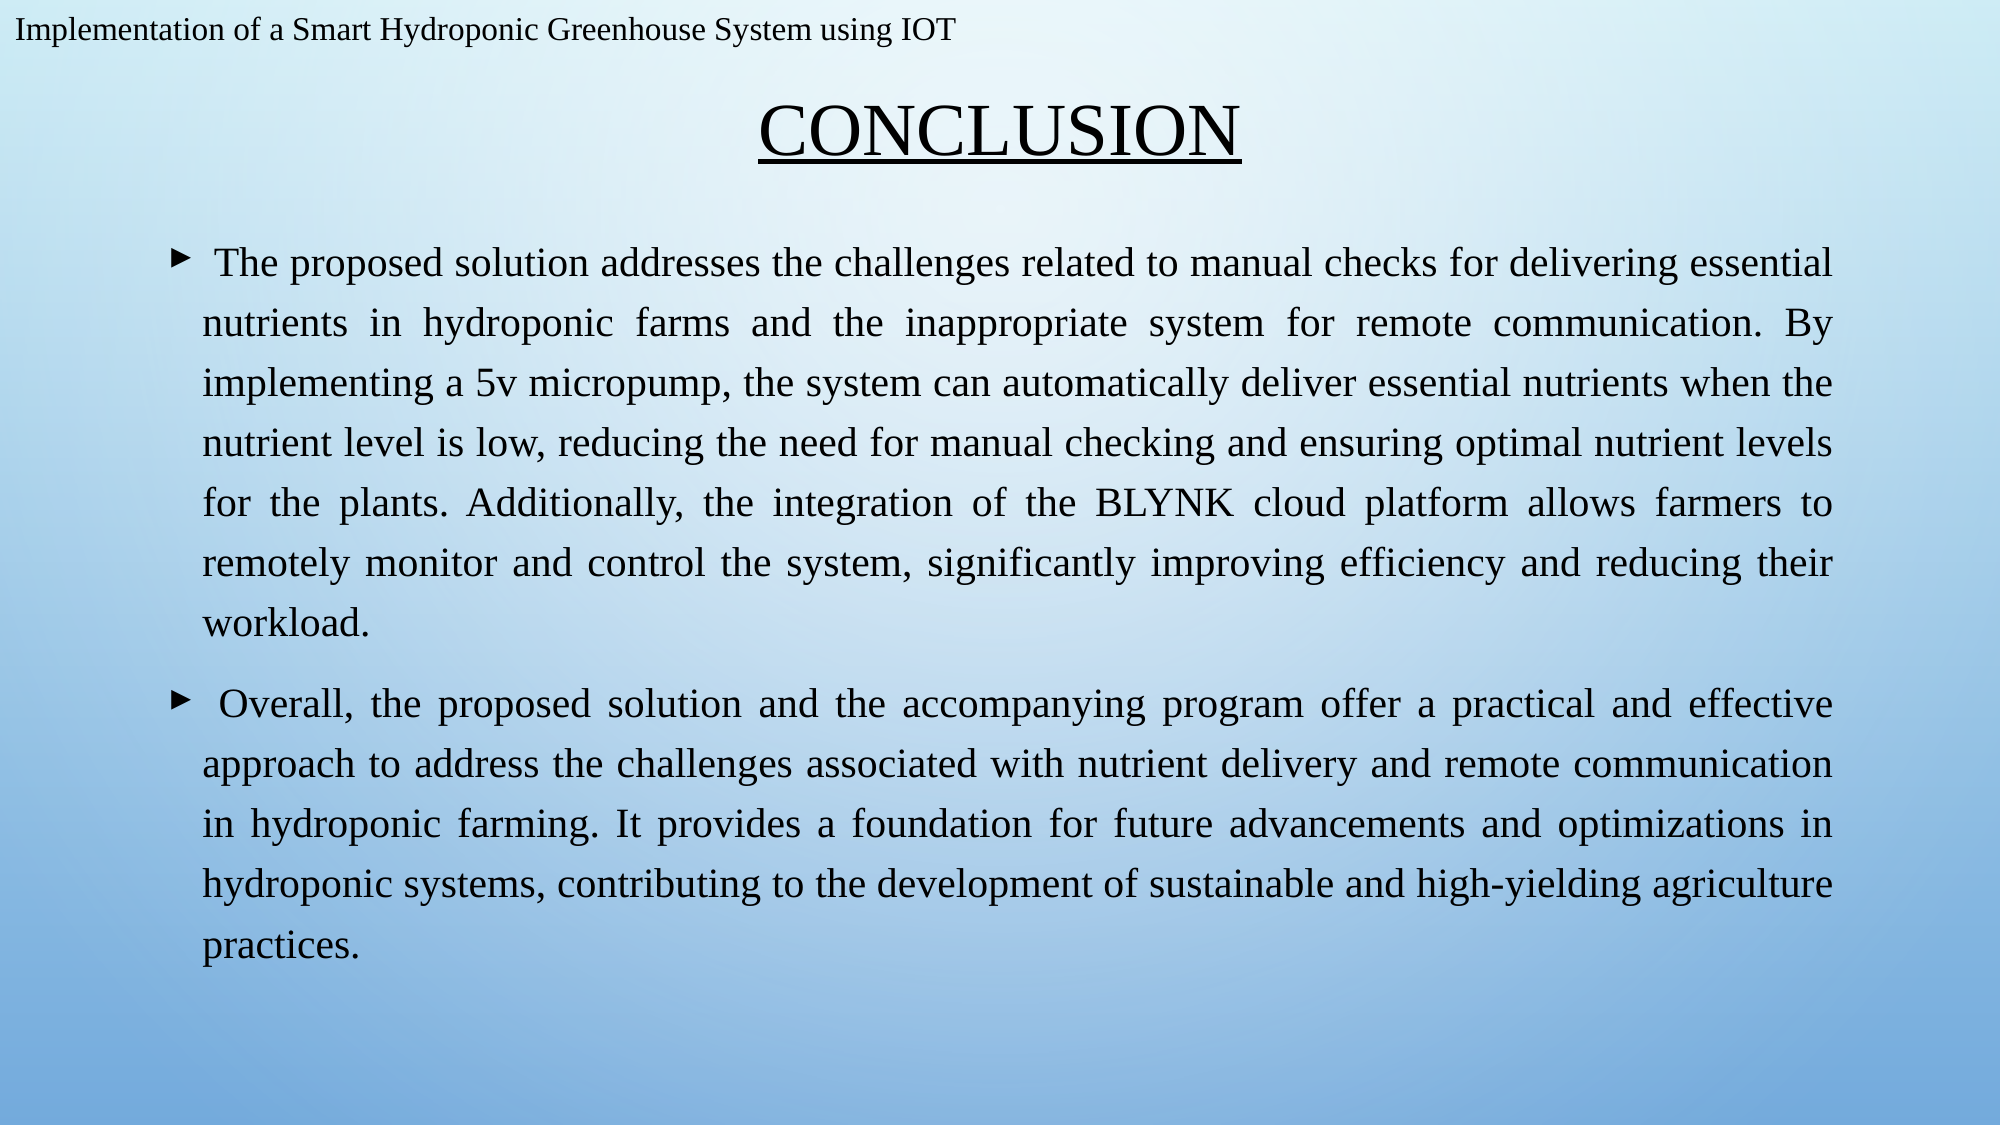

Implementation of a Smart Hydroponic Greenhouse System using IOT
# Conclusion
 The proposed solution addresses the challenges related to manual checks for delivering essential nutrients in hydroponic farms and the inappropriate system for remote communication. By implementing a 5v micropump, the system can automatically deliver essential nutrients when the nutrient level is low, reducing the need for manual checking and ensuring optimal nutrient levels for the plants. Additionally, the integration of the BLYNK cloud platform allows farmers to remotely monitor and control the system, significantly improving efficiency and reducing their workload.
 Overall, the proposed solution and the accompanying program offer a practical and effective approach to address the challenges associated with nutrient delivery and remote communication in hydroponic farming. It provides a foundation for future advancements and optimizations in hydroponic systems, contributing to the development of sustainable and high-yielding agriculture practices.